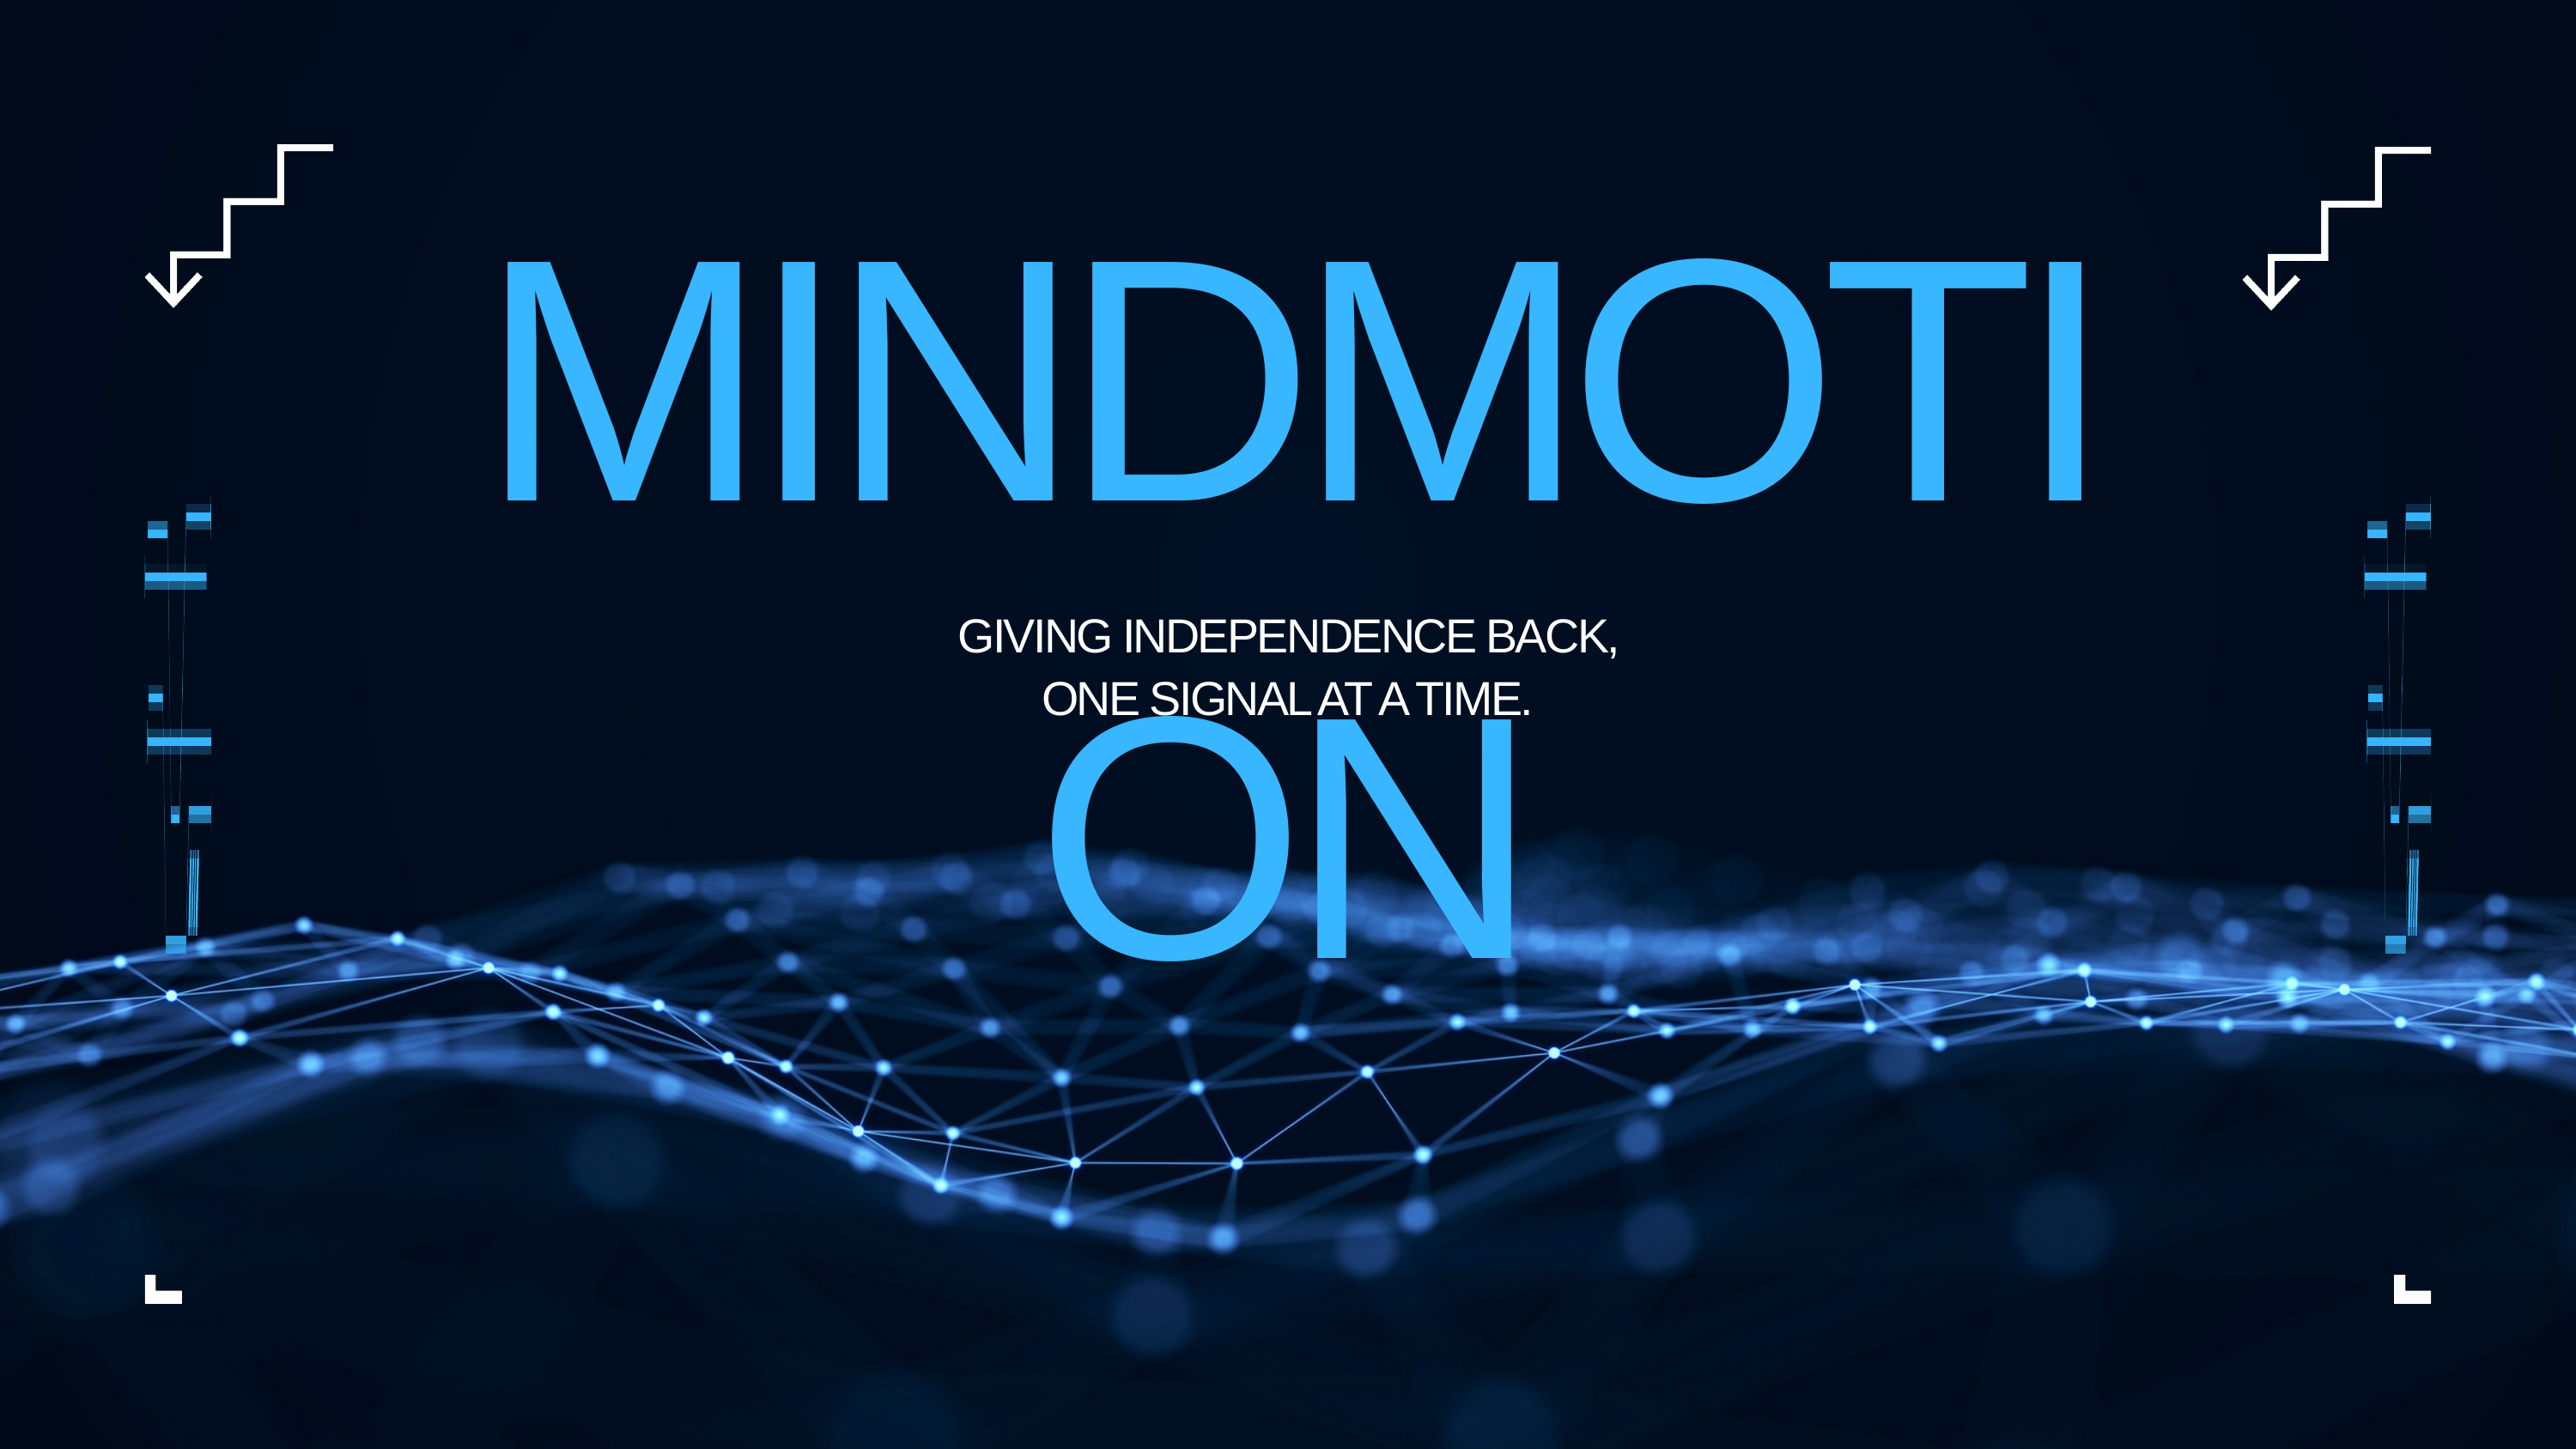

MINDMOTION

GIVING INDEPENDENCE BACK, ONE SIGNAL AT A TIME.